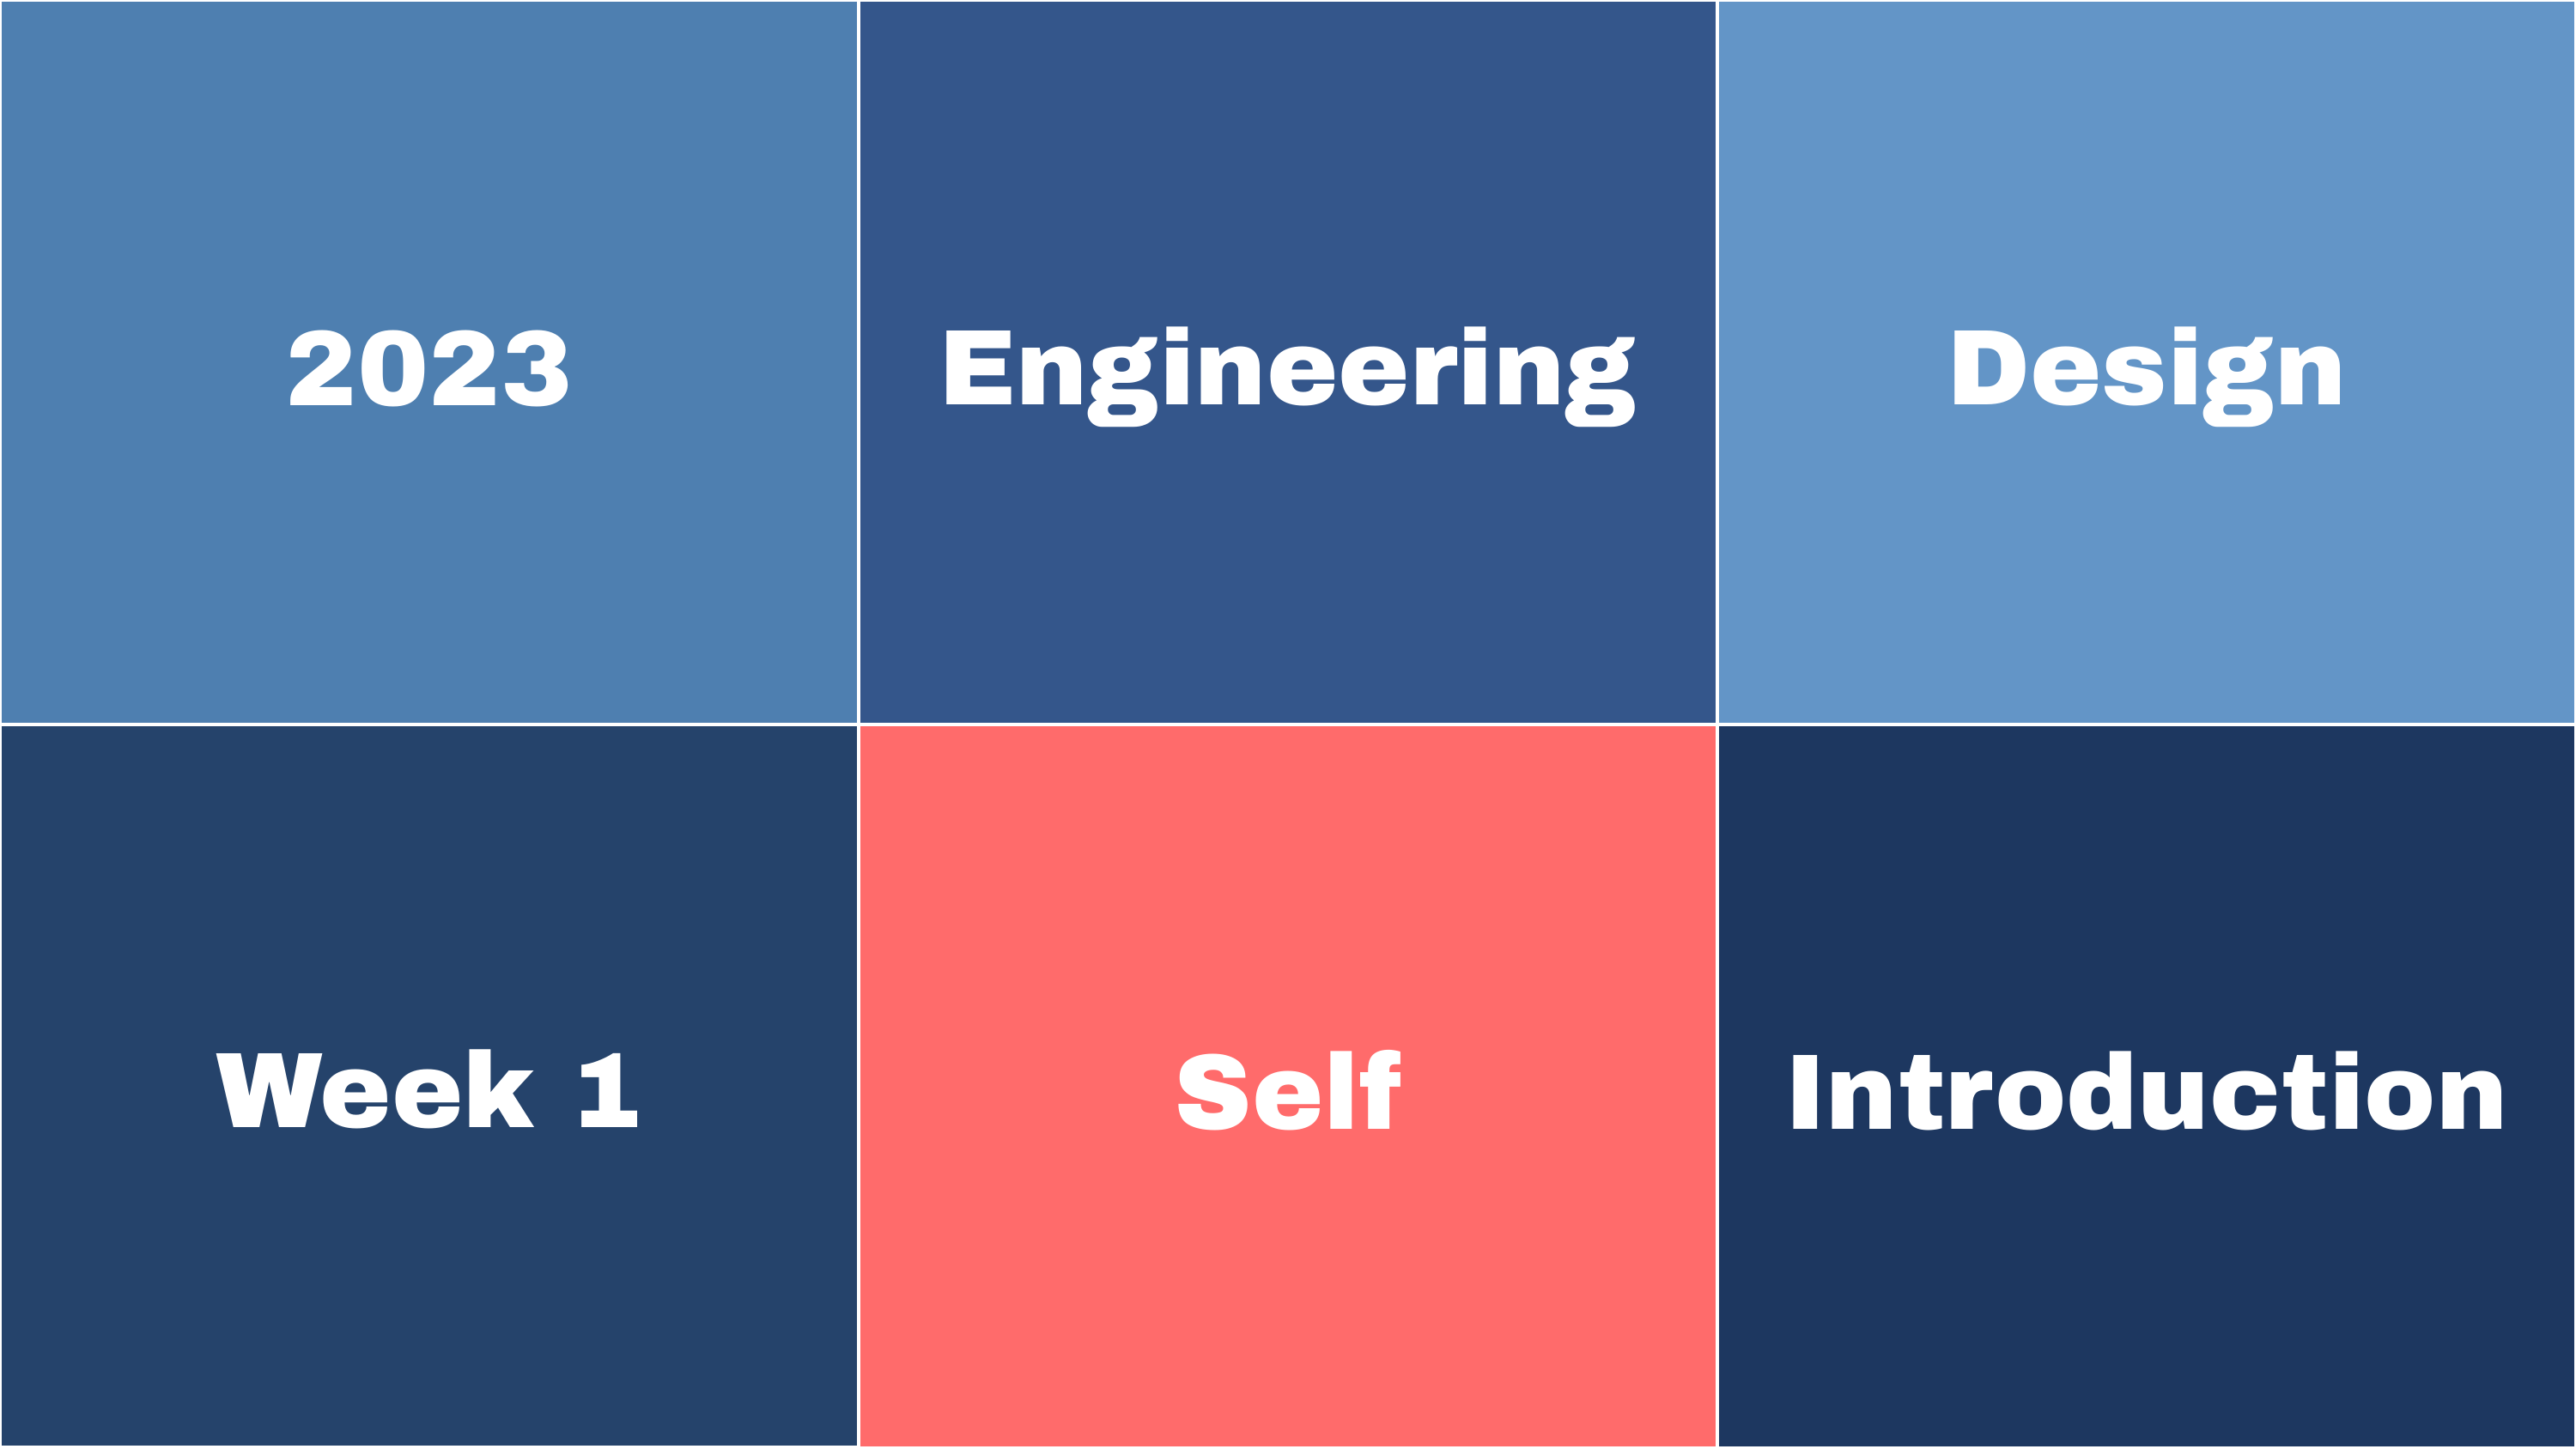

Engineering
Design
2023
Week 1
Self
Introduction